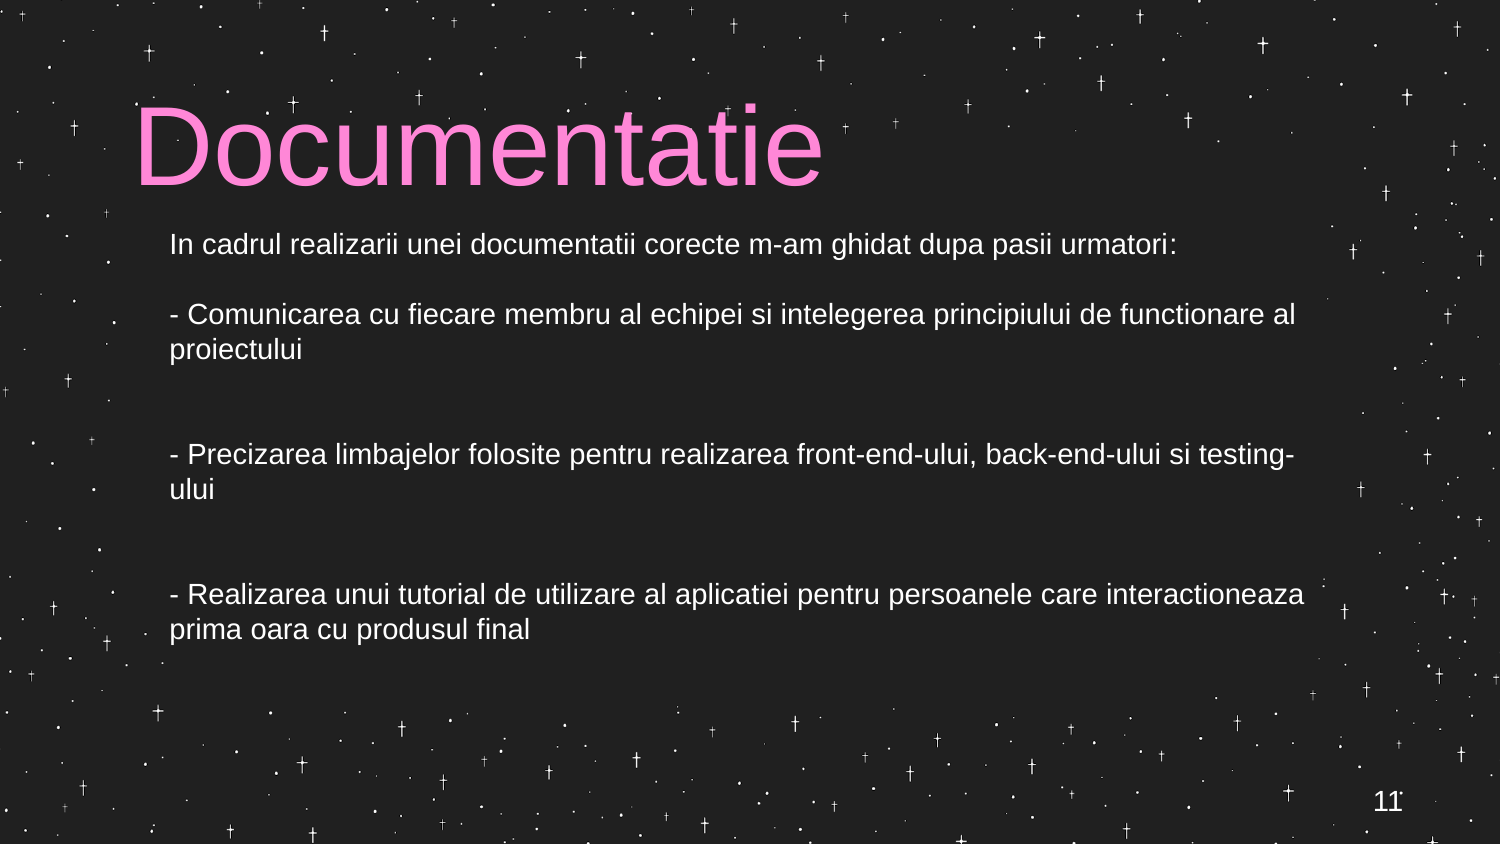

# Documentatie
In cadrul realizarii unei documentatii corecte m-am ghidat dupa pasii urmatori:

- Comunicarea cu fiecare membru al echipei si intelegerea principiului de functionare al proiectului

- Precizarea limbajelor folosite pentru realizarea front-end-ului, back-end-ului si testing-ului

- Realizarea unui tutorial de utilizare al aplicatiei pentru persoanele care interactioneaza prima oara cu produsul final
11